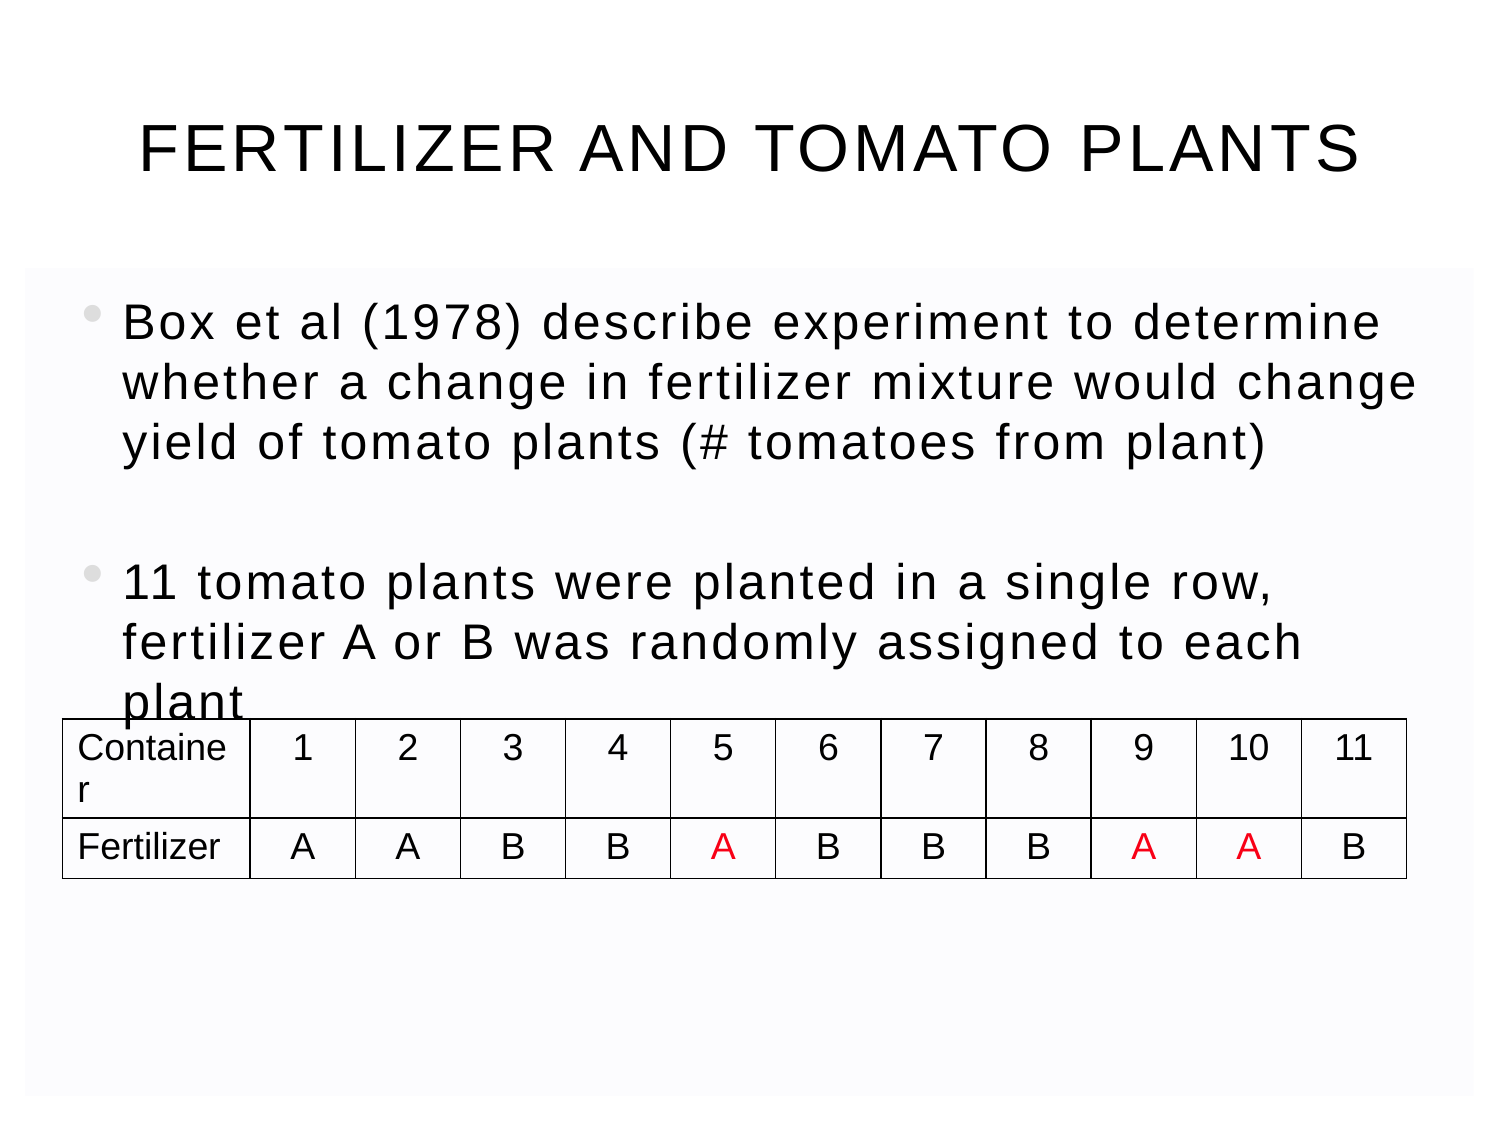

# FERTILIZER AND TOMATO PLANTS
Box et al (1978) describe experiment to determine whether a change in fertilizer mixture would change yield of tomato plants (# tomatoes from plant)

11 tomato plants were planted in a single row, fertilizer A or B was randomly assigned to each plant

| Container | 1 | 2 | 3 | 4 | 5 | 6 | 7 | 8 | 9 | 10 | 11 |
| --- | --- | --- | --- | --- | --- | --- | --- | --- | --- | --- | --- |
| Fertilizer | A | A | B | B | A | B | B | B | A | A | B |